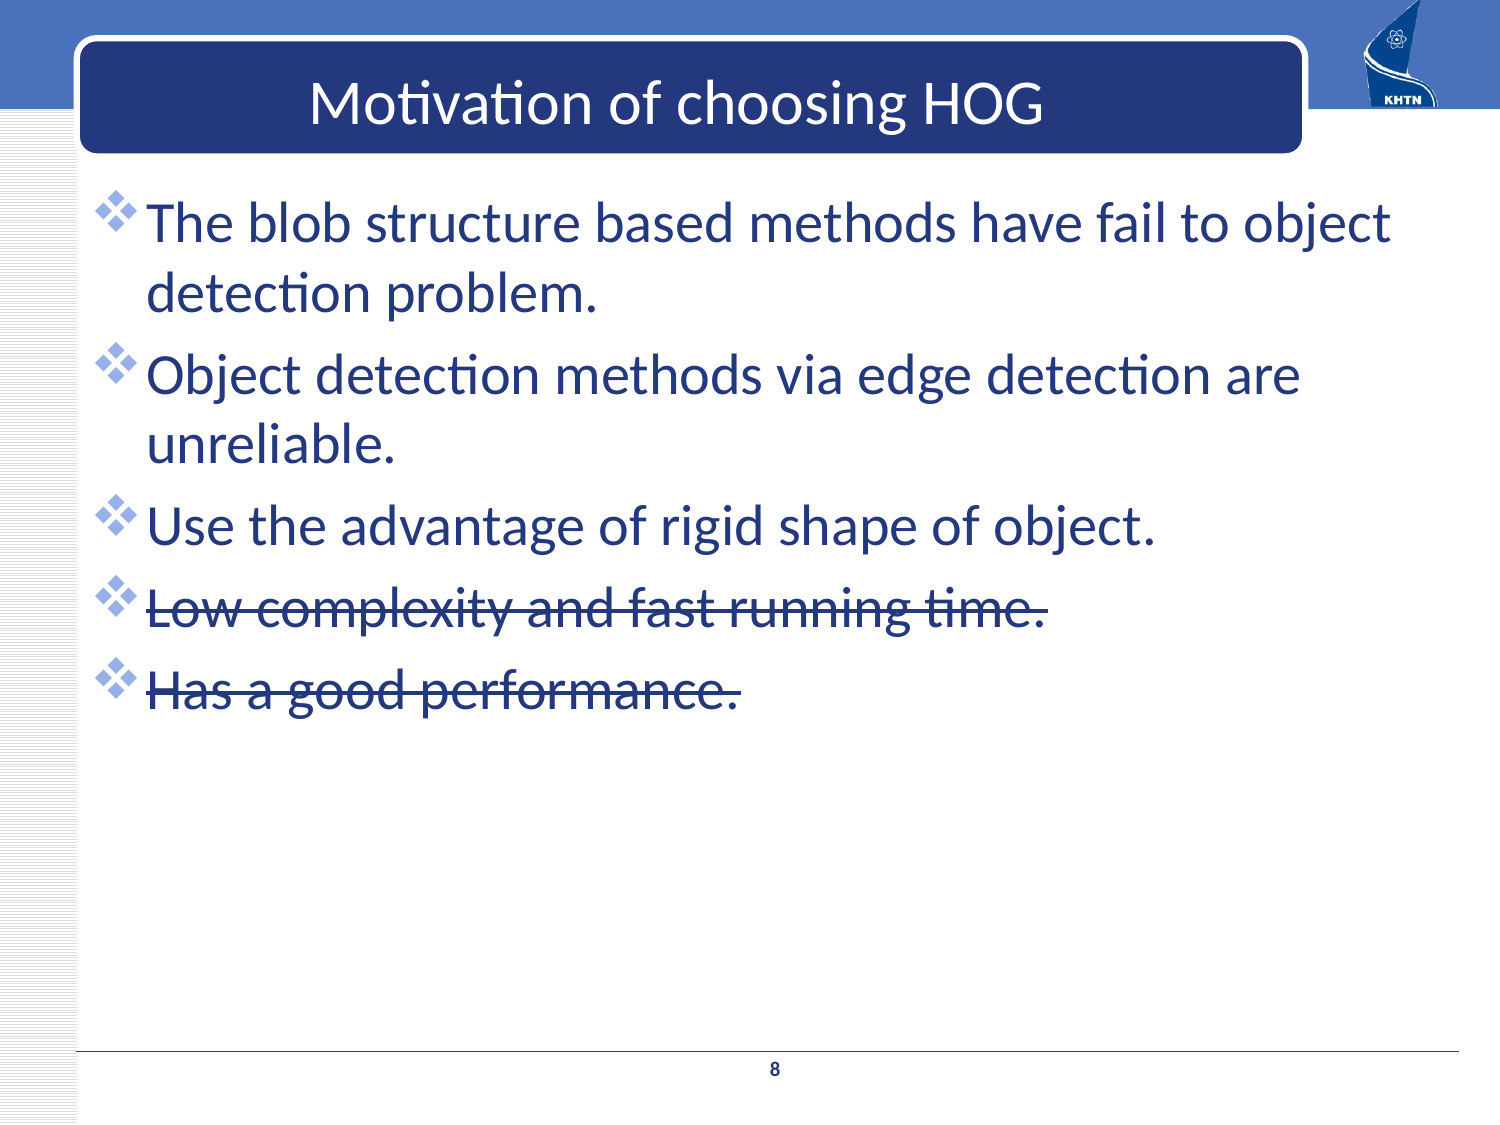

# Motivation of choosing HOG
The blob structure based methods have fail to object detection problem.
Object detection methods via edge detection are unreliable.
Use the advantage of rigid shape of object.
Low complexity and fast running time.
Has a good performance.

8